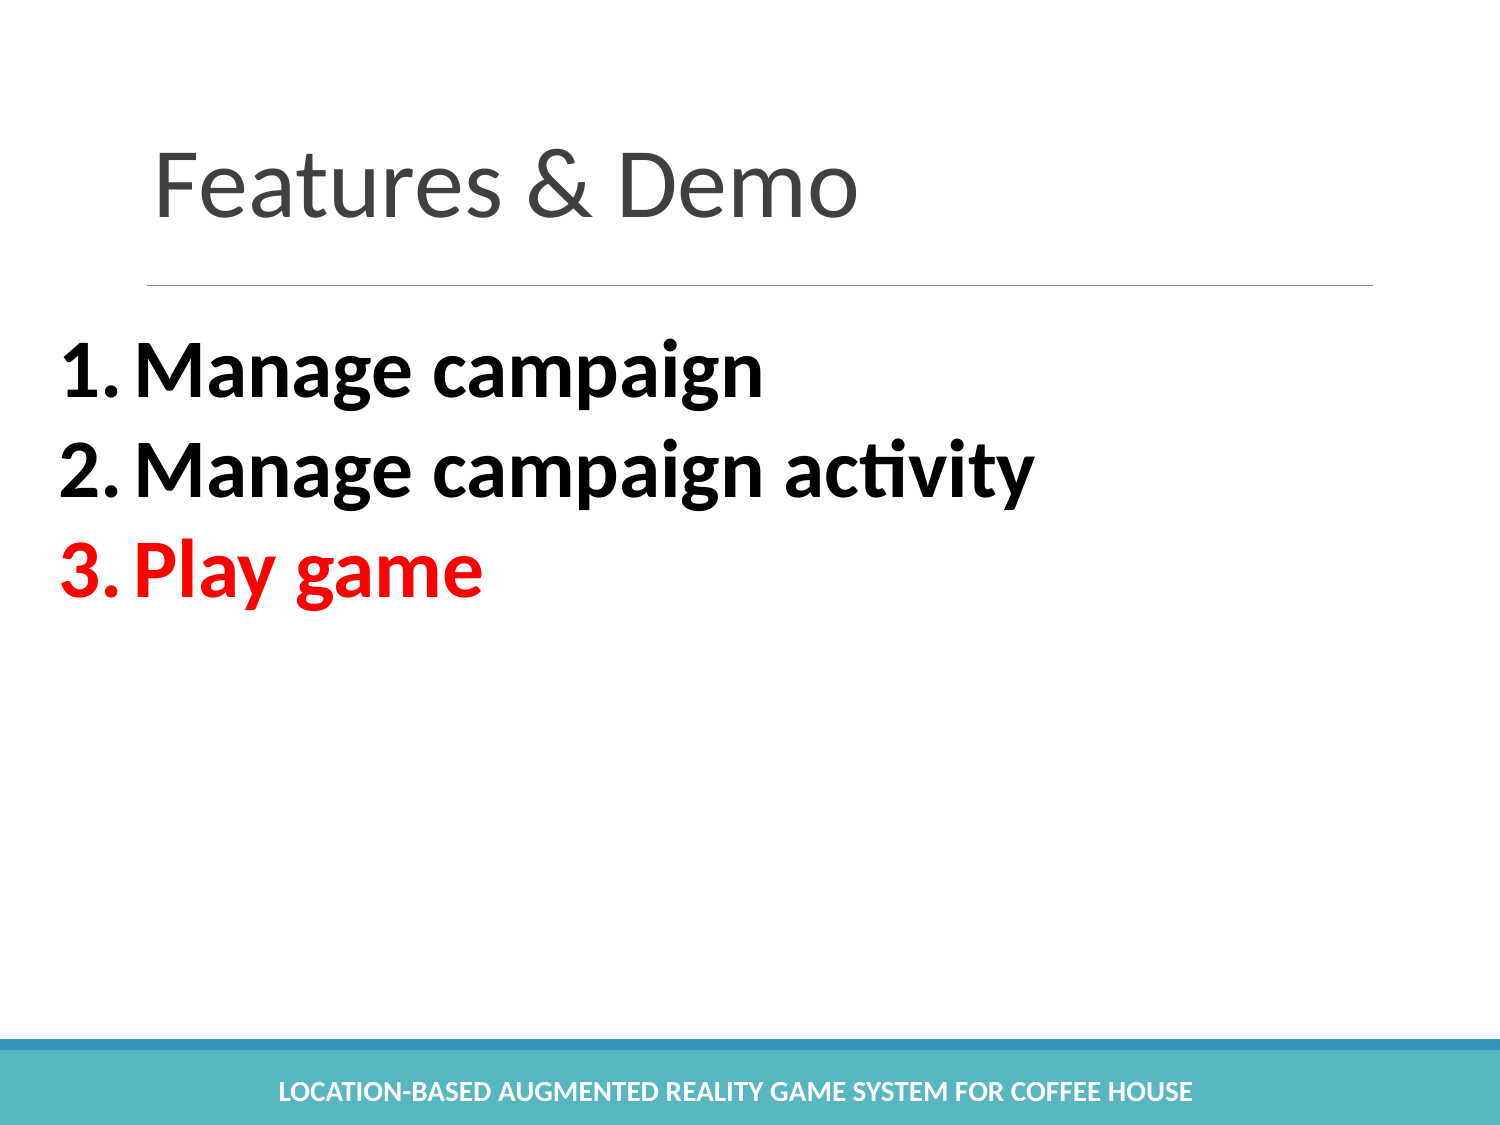

# Features & Demo
Manage campaign
Manage campaign activity
Play game

Location-based Augmented Reality Game System for Coffee House
62